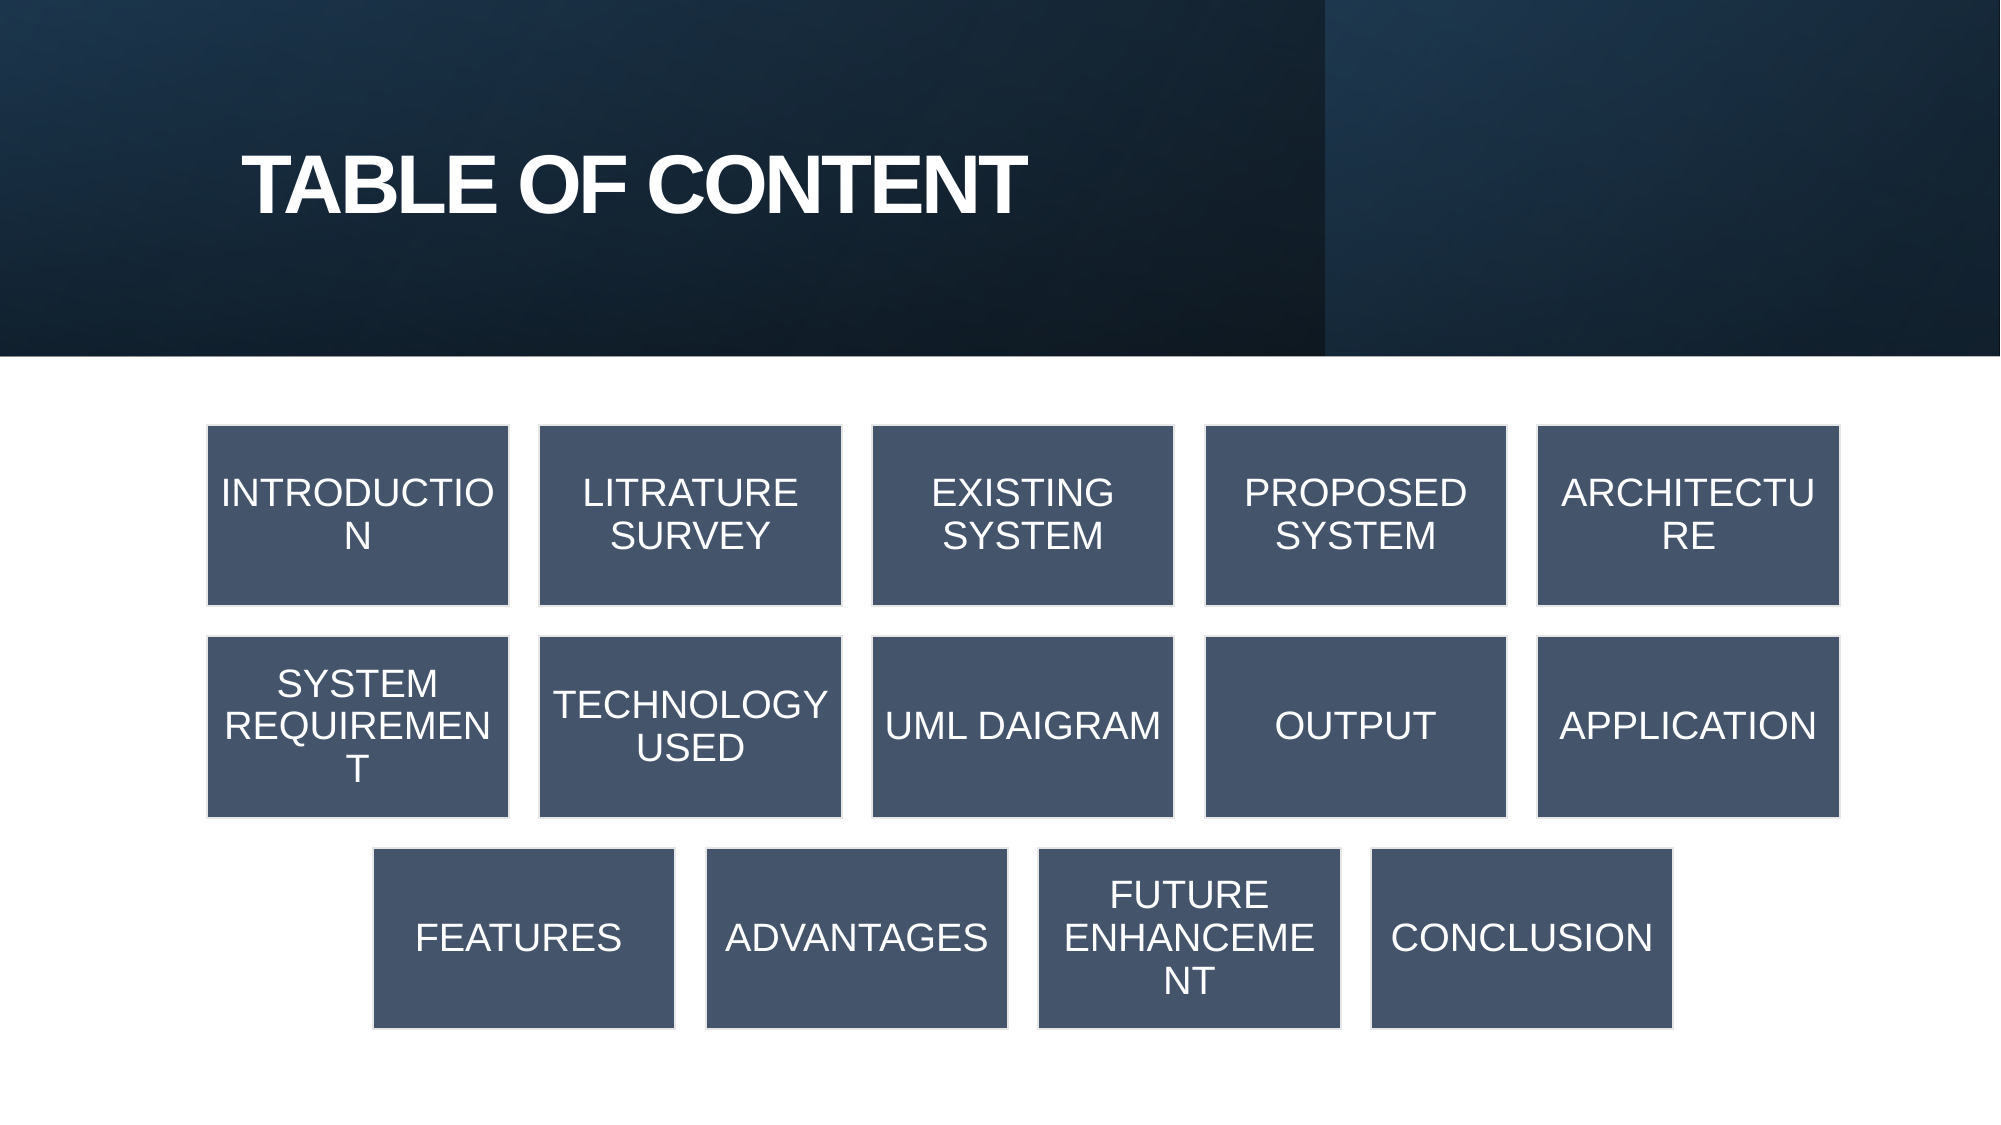

# TABLE OF CONTENT
INTRODUCTION
LITRATURE SURVEY
EXISTING SYSTEM
PROPOSED SYSTEM
ARCHITECTURE
SYSTEM REQUIREMENT
TECHNOLOGY USED
UML DAIGRAM
OUTPUT
APPLICATION
FEATURES
ADVANTAGES
FUTURE ENHANCEMENT
CONCLUSION